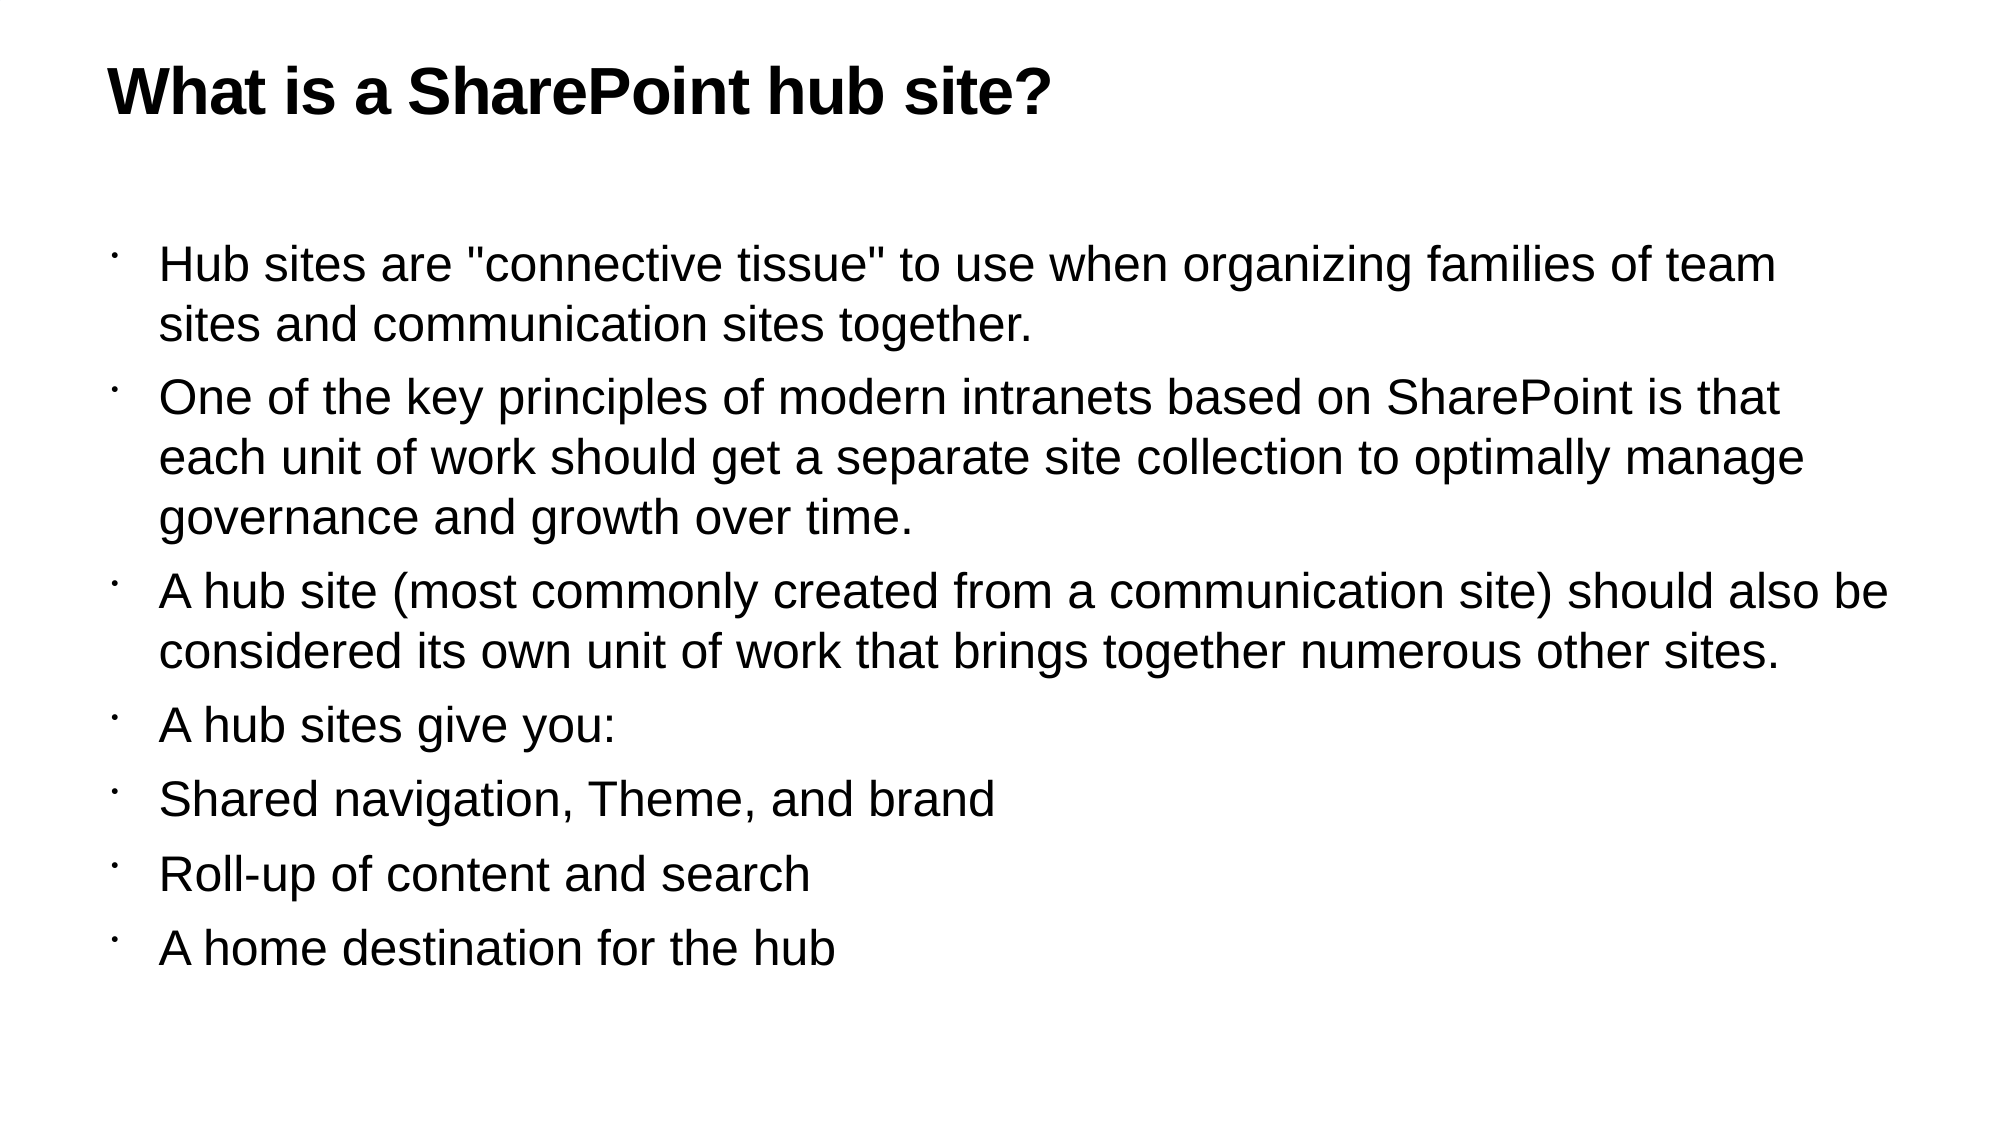

# What is a SharePoint hub site?
Hub sites are "connective tissue" to use when organizing families of team sites and communication sites together.
One of the key principles of modern intranets based on SharePoint is that each unit of work should get a separate site collection to optimally manage governance and growth over time.
A hub site (most commonly created from a communication site) should also be considered its own unit of work that brings together numerous other sites.
A hub sites give you:
Shared navigation, Theme, and brand
Roll-up of content and search
A home destination for the hub